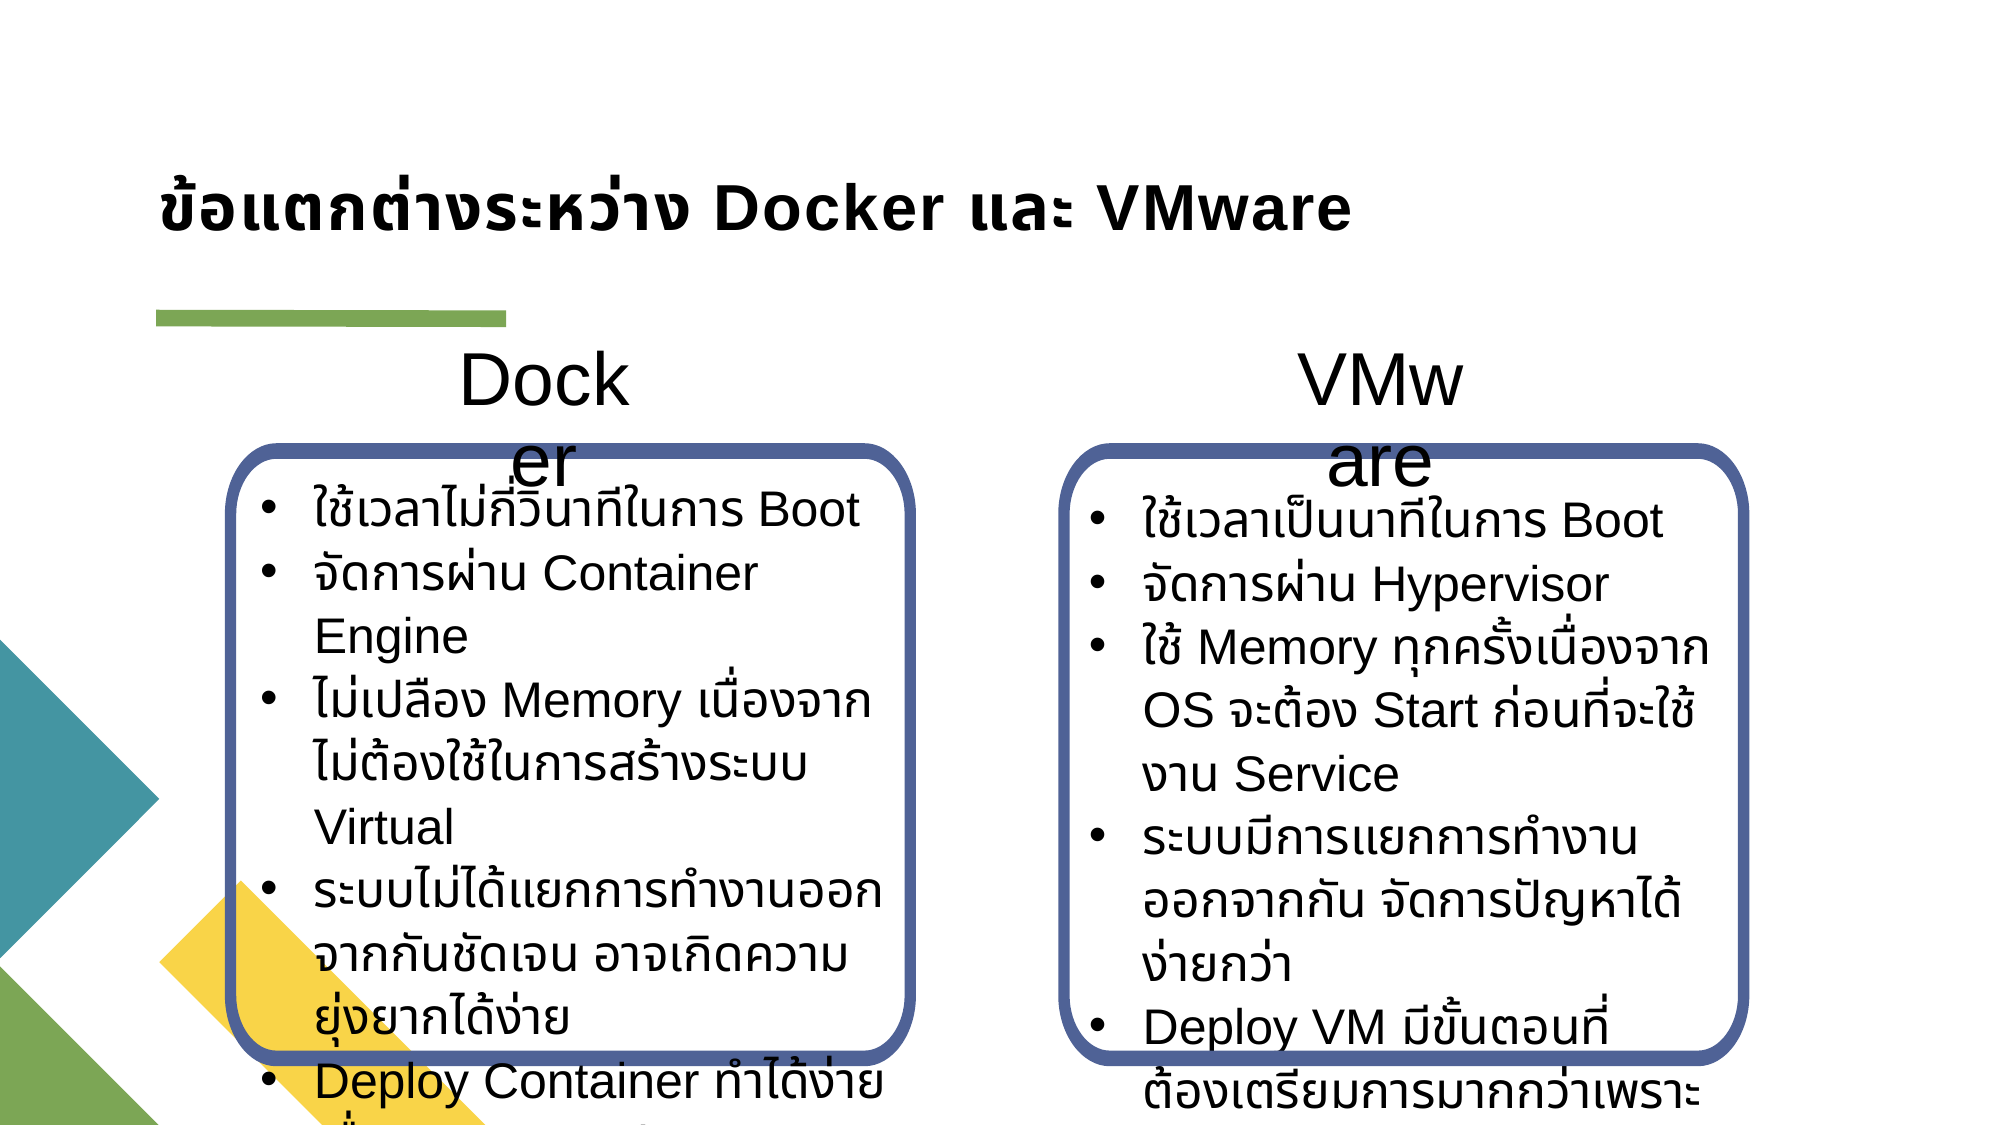

# ข้อแตกต่างระหว่าง Docker และ VMware
Docker
VMware

ใช้เวลาไม่กี่วินาทีในการ Boot
จัดการผ่าน Container Engine
ไม่เปลือง Memory เนื่องจากไม่ต้องใช้ในการสร้างระบบ Virtual
ระบบไม่ได้แยกการทำงานออกจากกันชัดเจน อาจเกิดความยุ่งยากได้ง่าย
Deploy Container ทำได้ง่ายเนื่องจาก Container Image สามารติดตั้งได้ในหลาย ๆ OS

ใช้เวลาเป็นนาทีในการ Boot
จัดการผ่าน Hypervisor
ใช้ Memory ทุกครั้งเนื่องจาก OS จะต้อง Start ก่อนที่จะใช้งาน Service
ระบบมีการแยกการทำงานออกจากกัน จัดการปัญหาได้ง่ายกว่า
Deploy VM มีขั้นตอนที่ต้องเตรียมการมากกว่าเพราะต้องแยก Instance ออกจากกัน